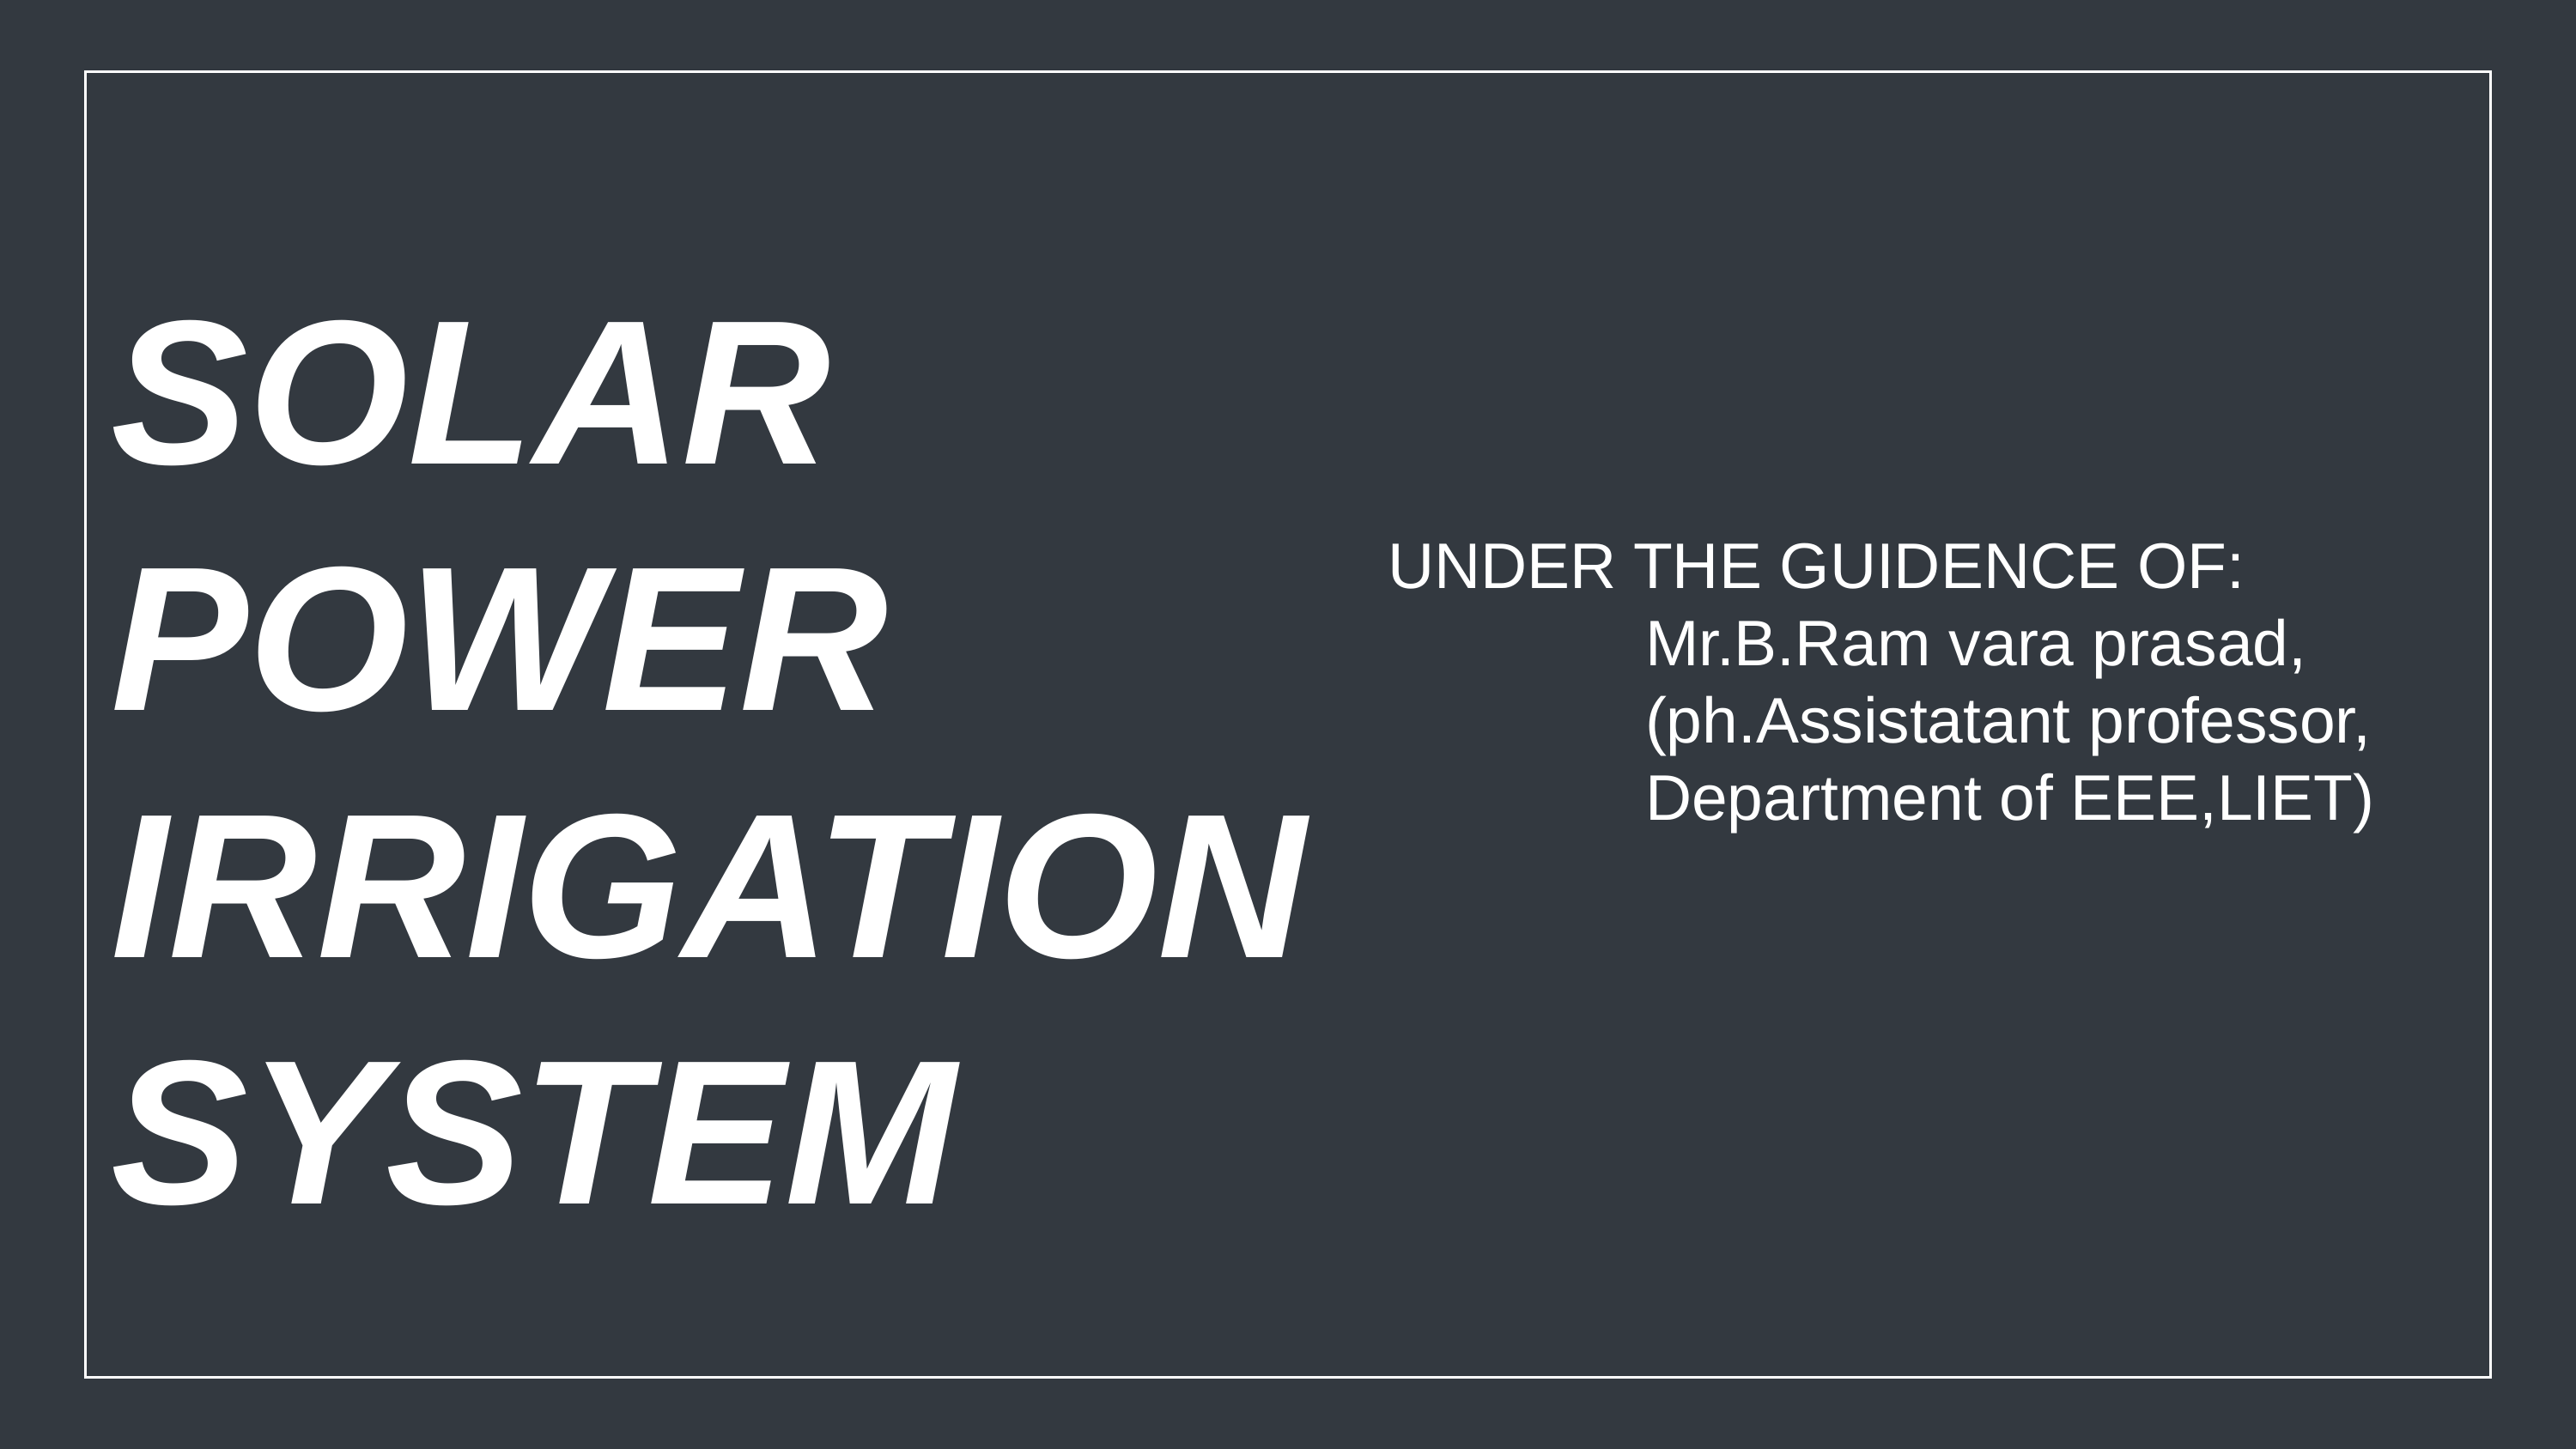

SOLAR POWER IRRIGATION SYSTEM
UNDER THE GUIDENCE OF:
		Mr.B.Ram vara prasad,
		(ph.Assistatant professor,
		Department of EEE,LIET)